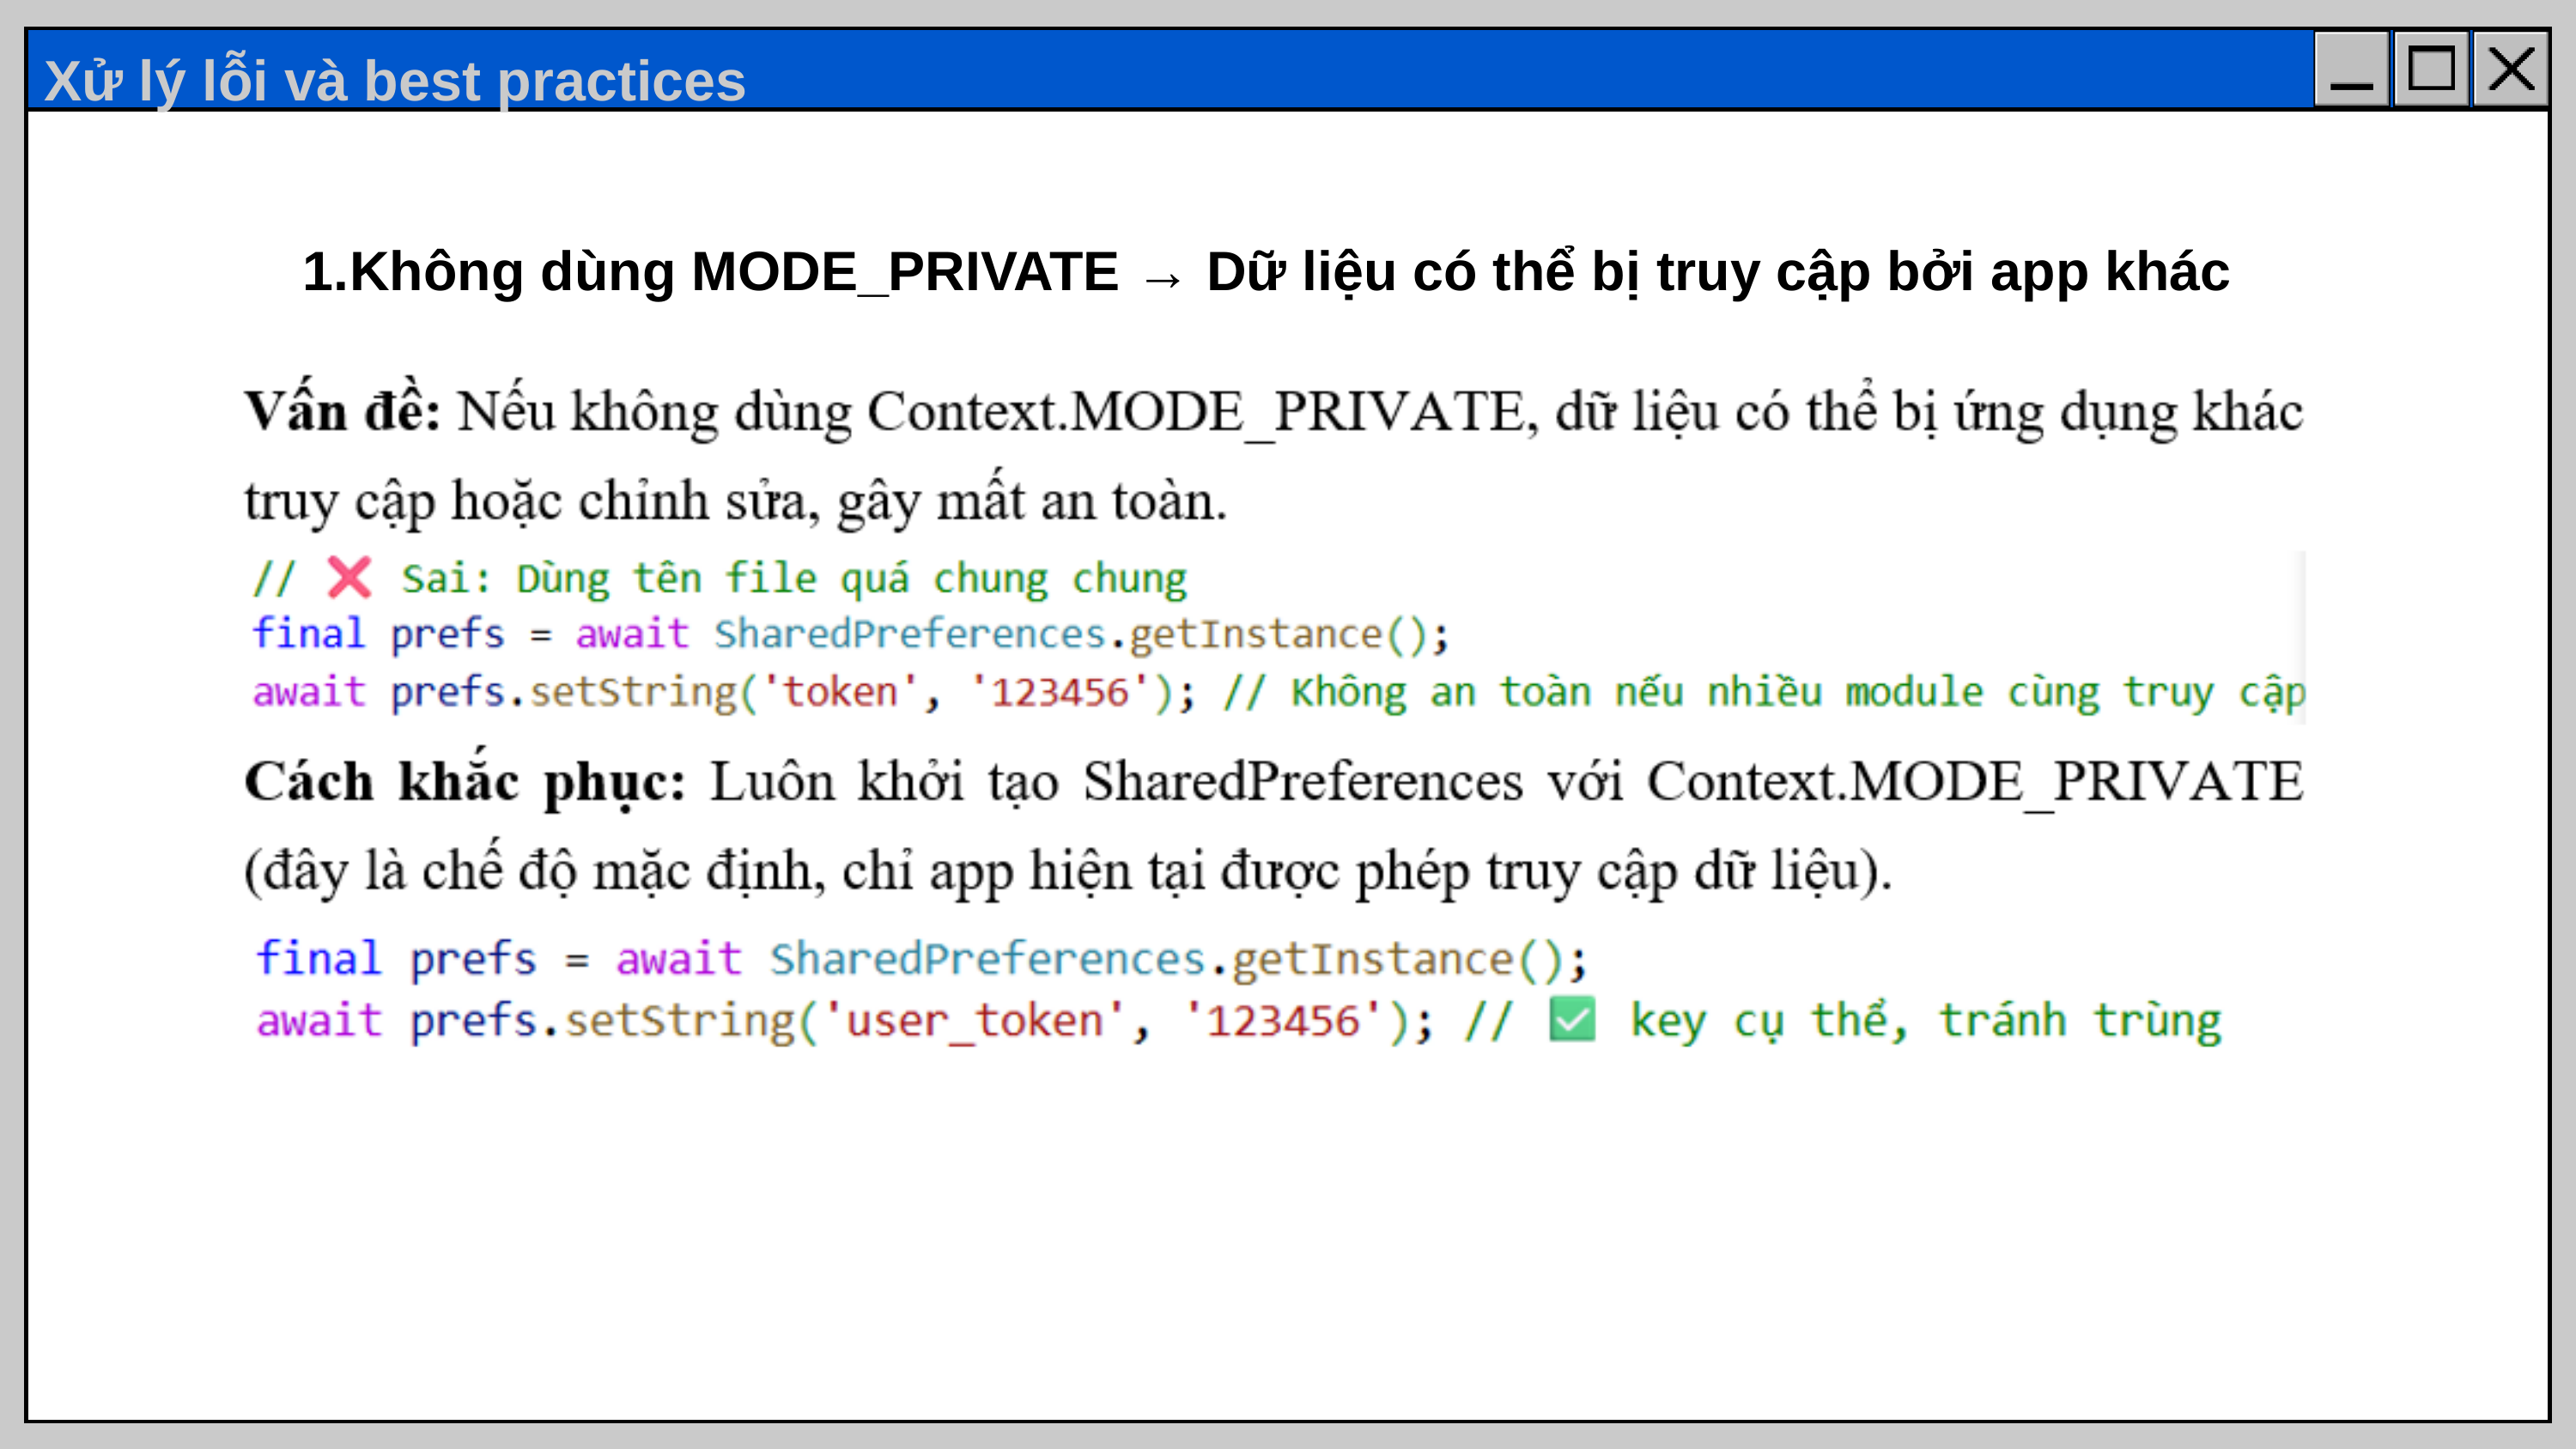

Xử lý lỗi và best practices

Không dùng MODE_PRIVATE → Dữ liệu có thể bị truy cập bởi app khác